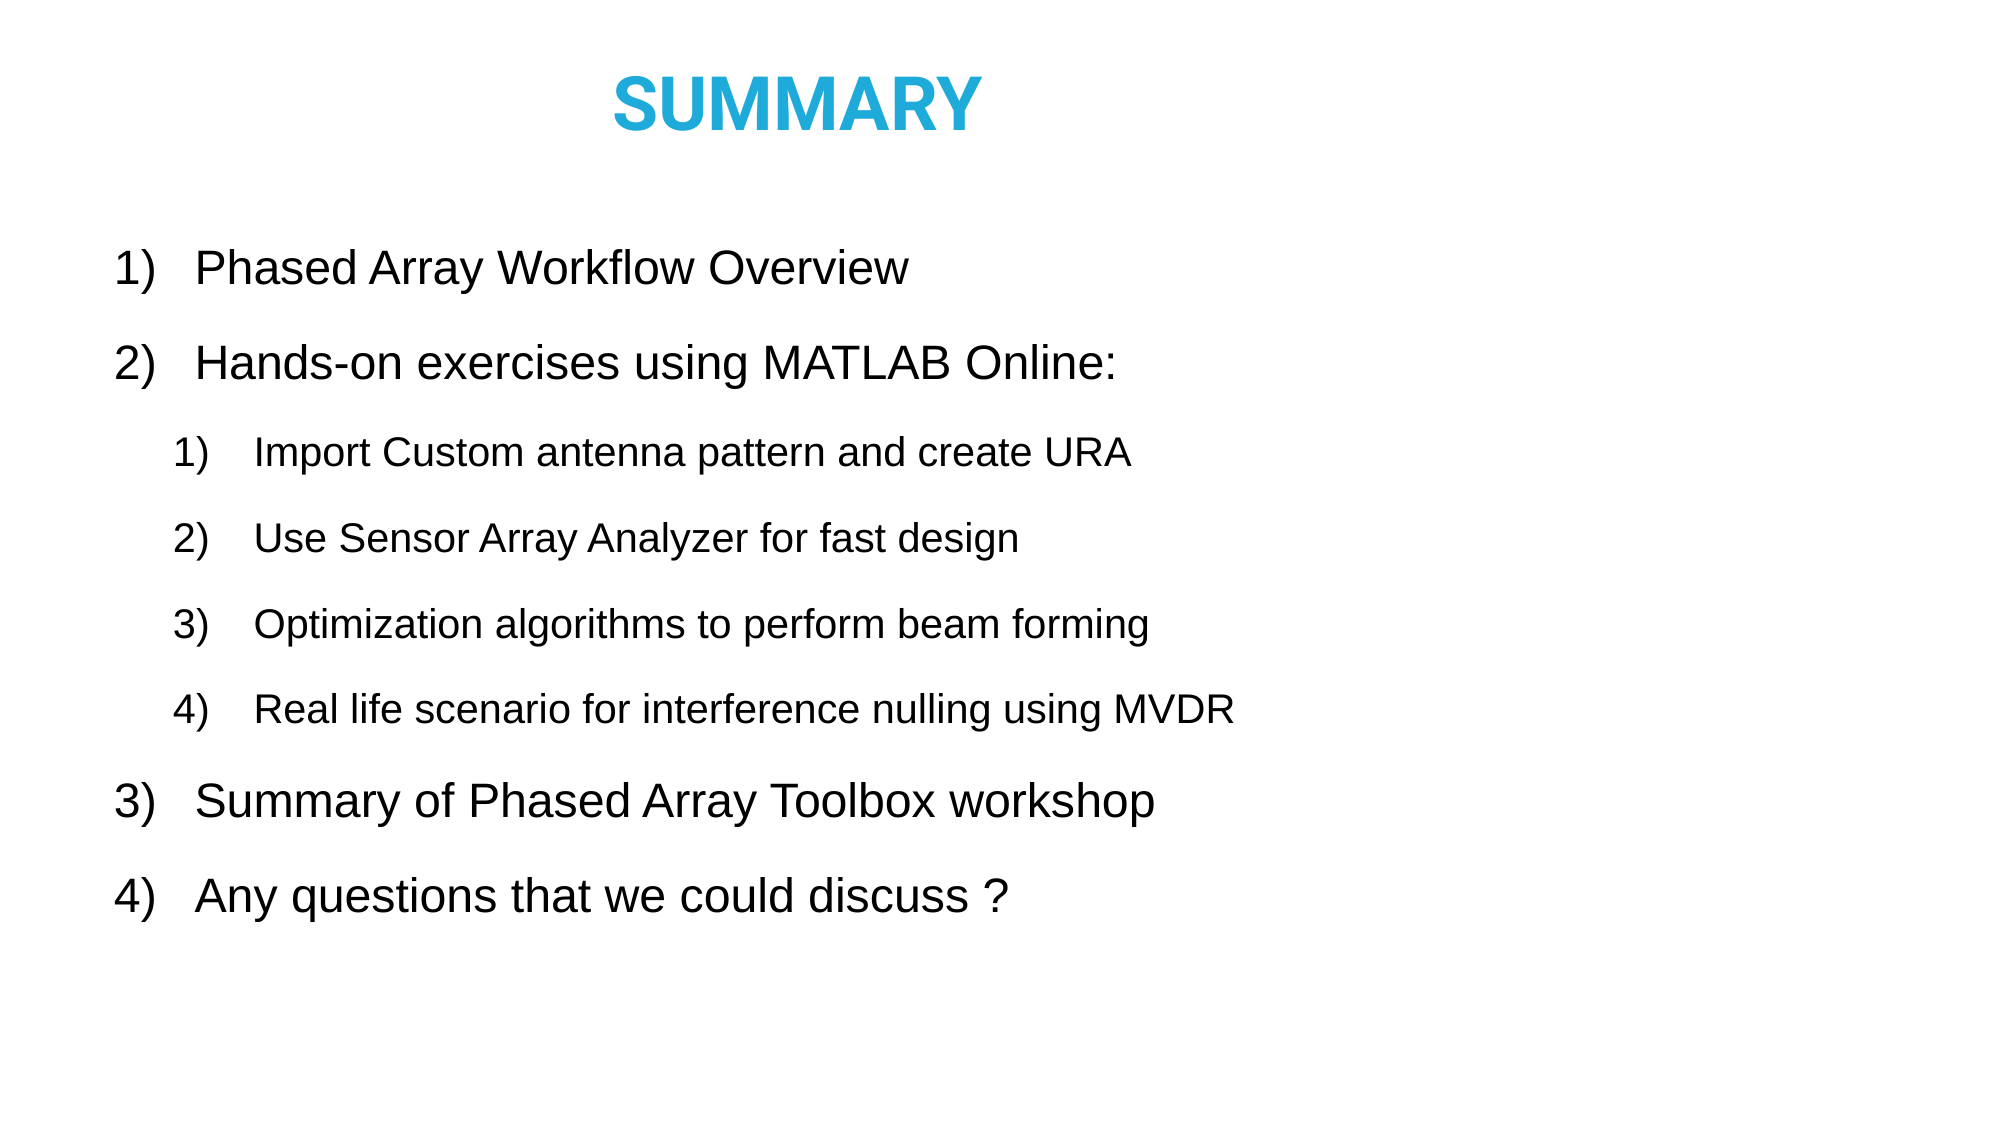

# SUMMARY
Phased Array Workflow Overview
Hands-on exercises using MATLAB Online:
Import Custom antenna pattern and create URA
Use Sensor Array Analyzer for fast design
Optimization algorithms to perform beam forming
Real life scenario for interference nulling using MVDR
Summary of Phased Array Toolbox workshop
Any questions that we could discuss ?